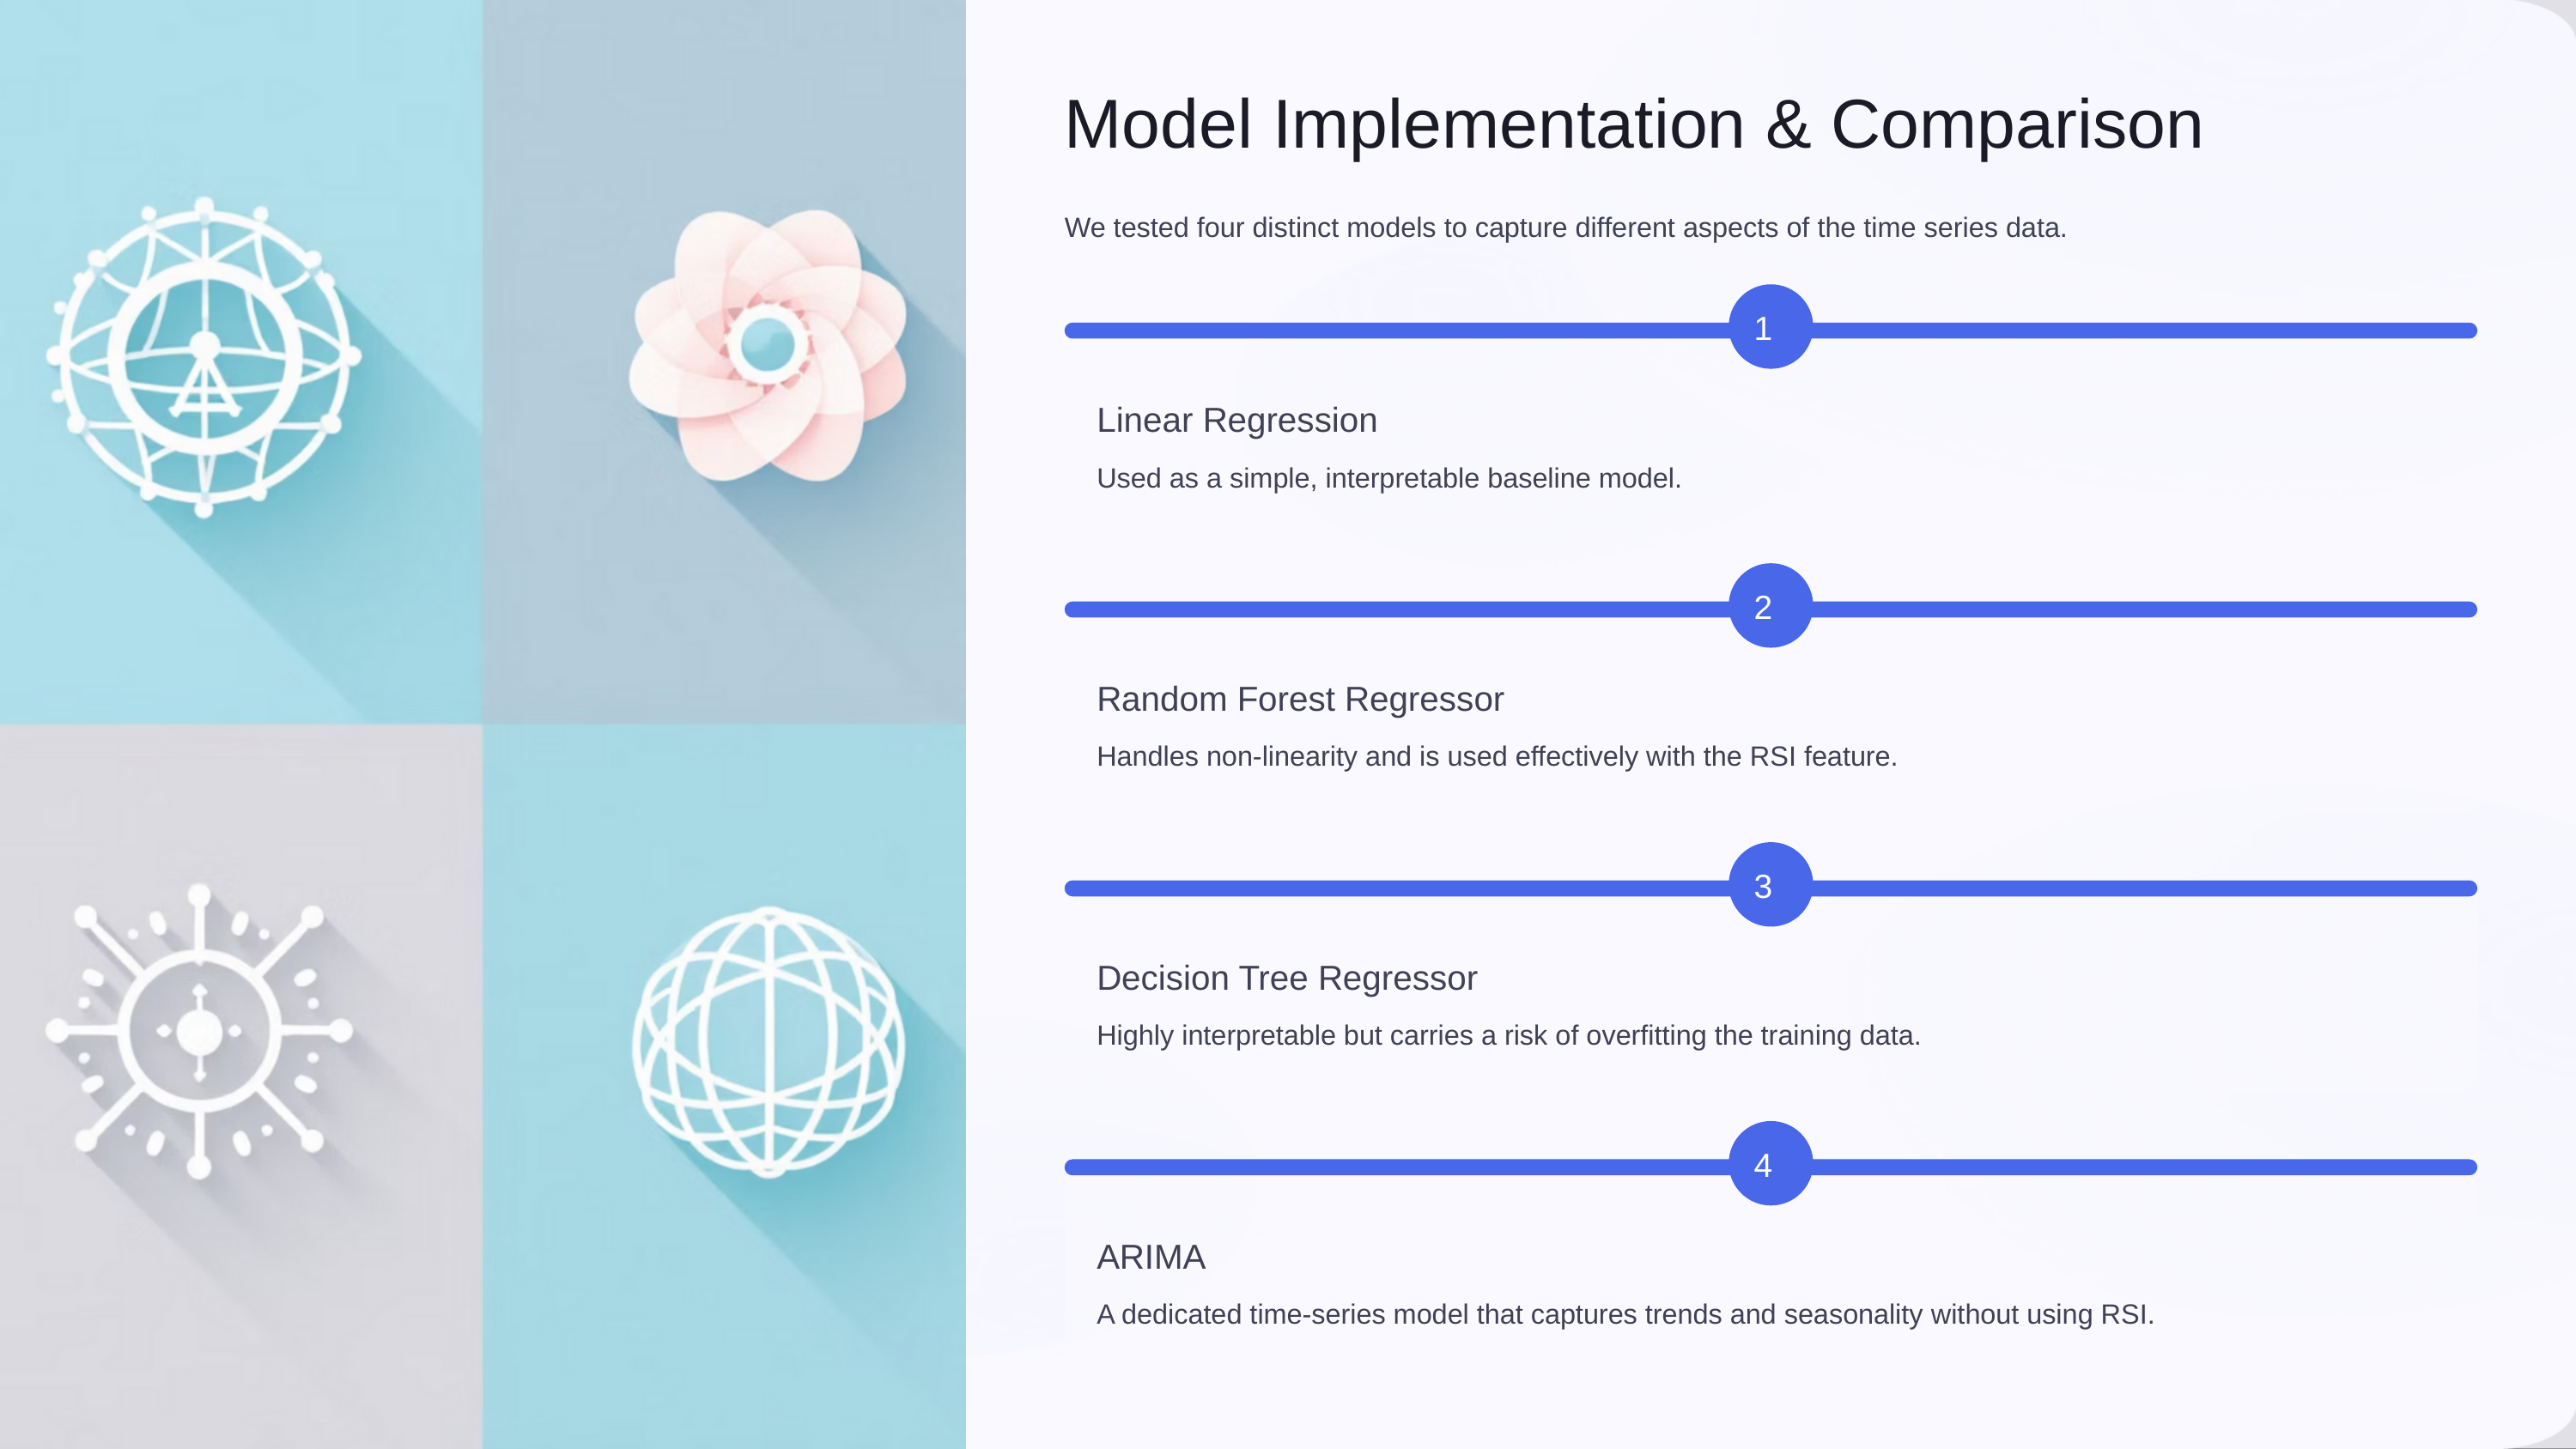

Model Implementation & Comparison
We tested four distinct models to capture different aspects of the time series data.

1

Linear Regression
Used as a simple, interpretable baseline model.

2

Random Forest Regressor
Handles non-linearity and is used effectively with the RSI feature.

3

Decision Tree Regressor
Highly interpretable but carries a risk of overfitting the training data.

4

ARIMA
A dedicated time-series model that captures trends and seasonality without using RSI.